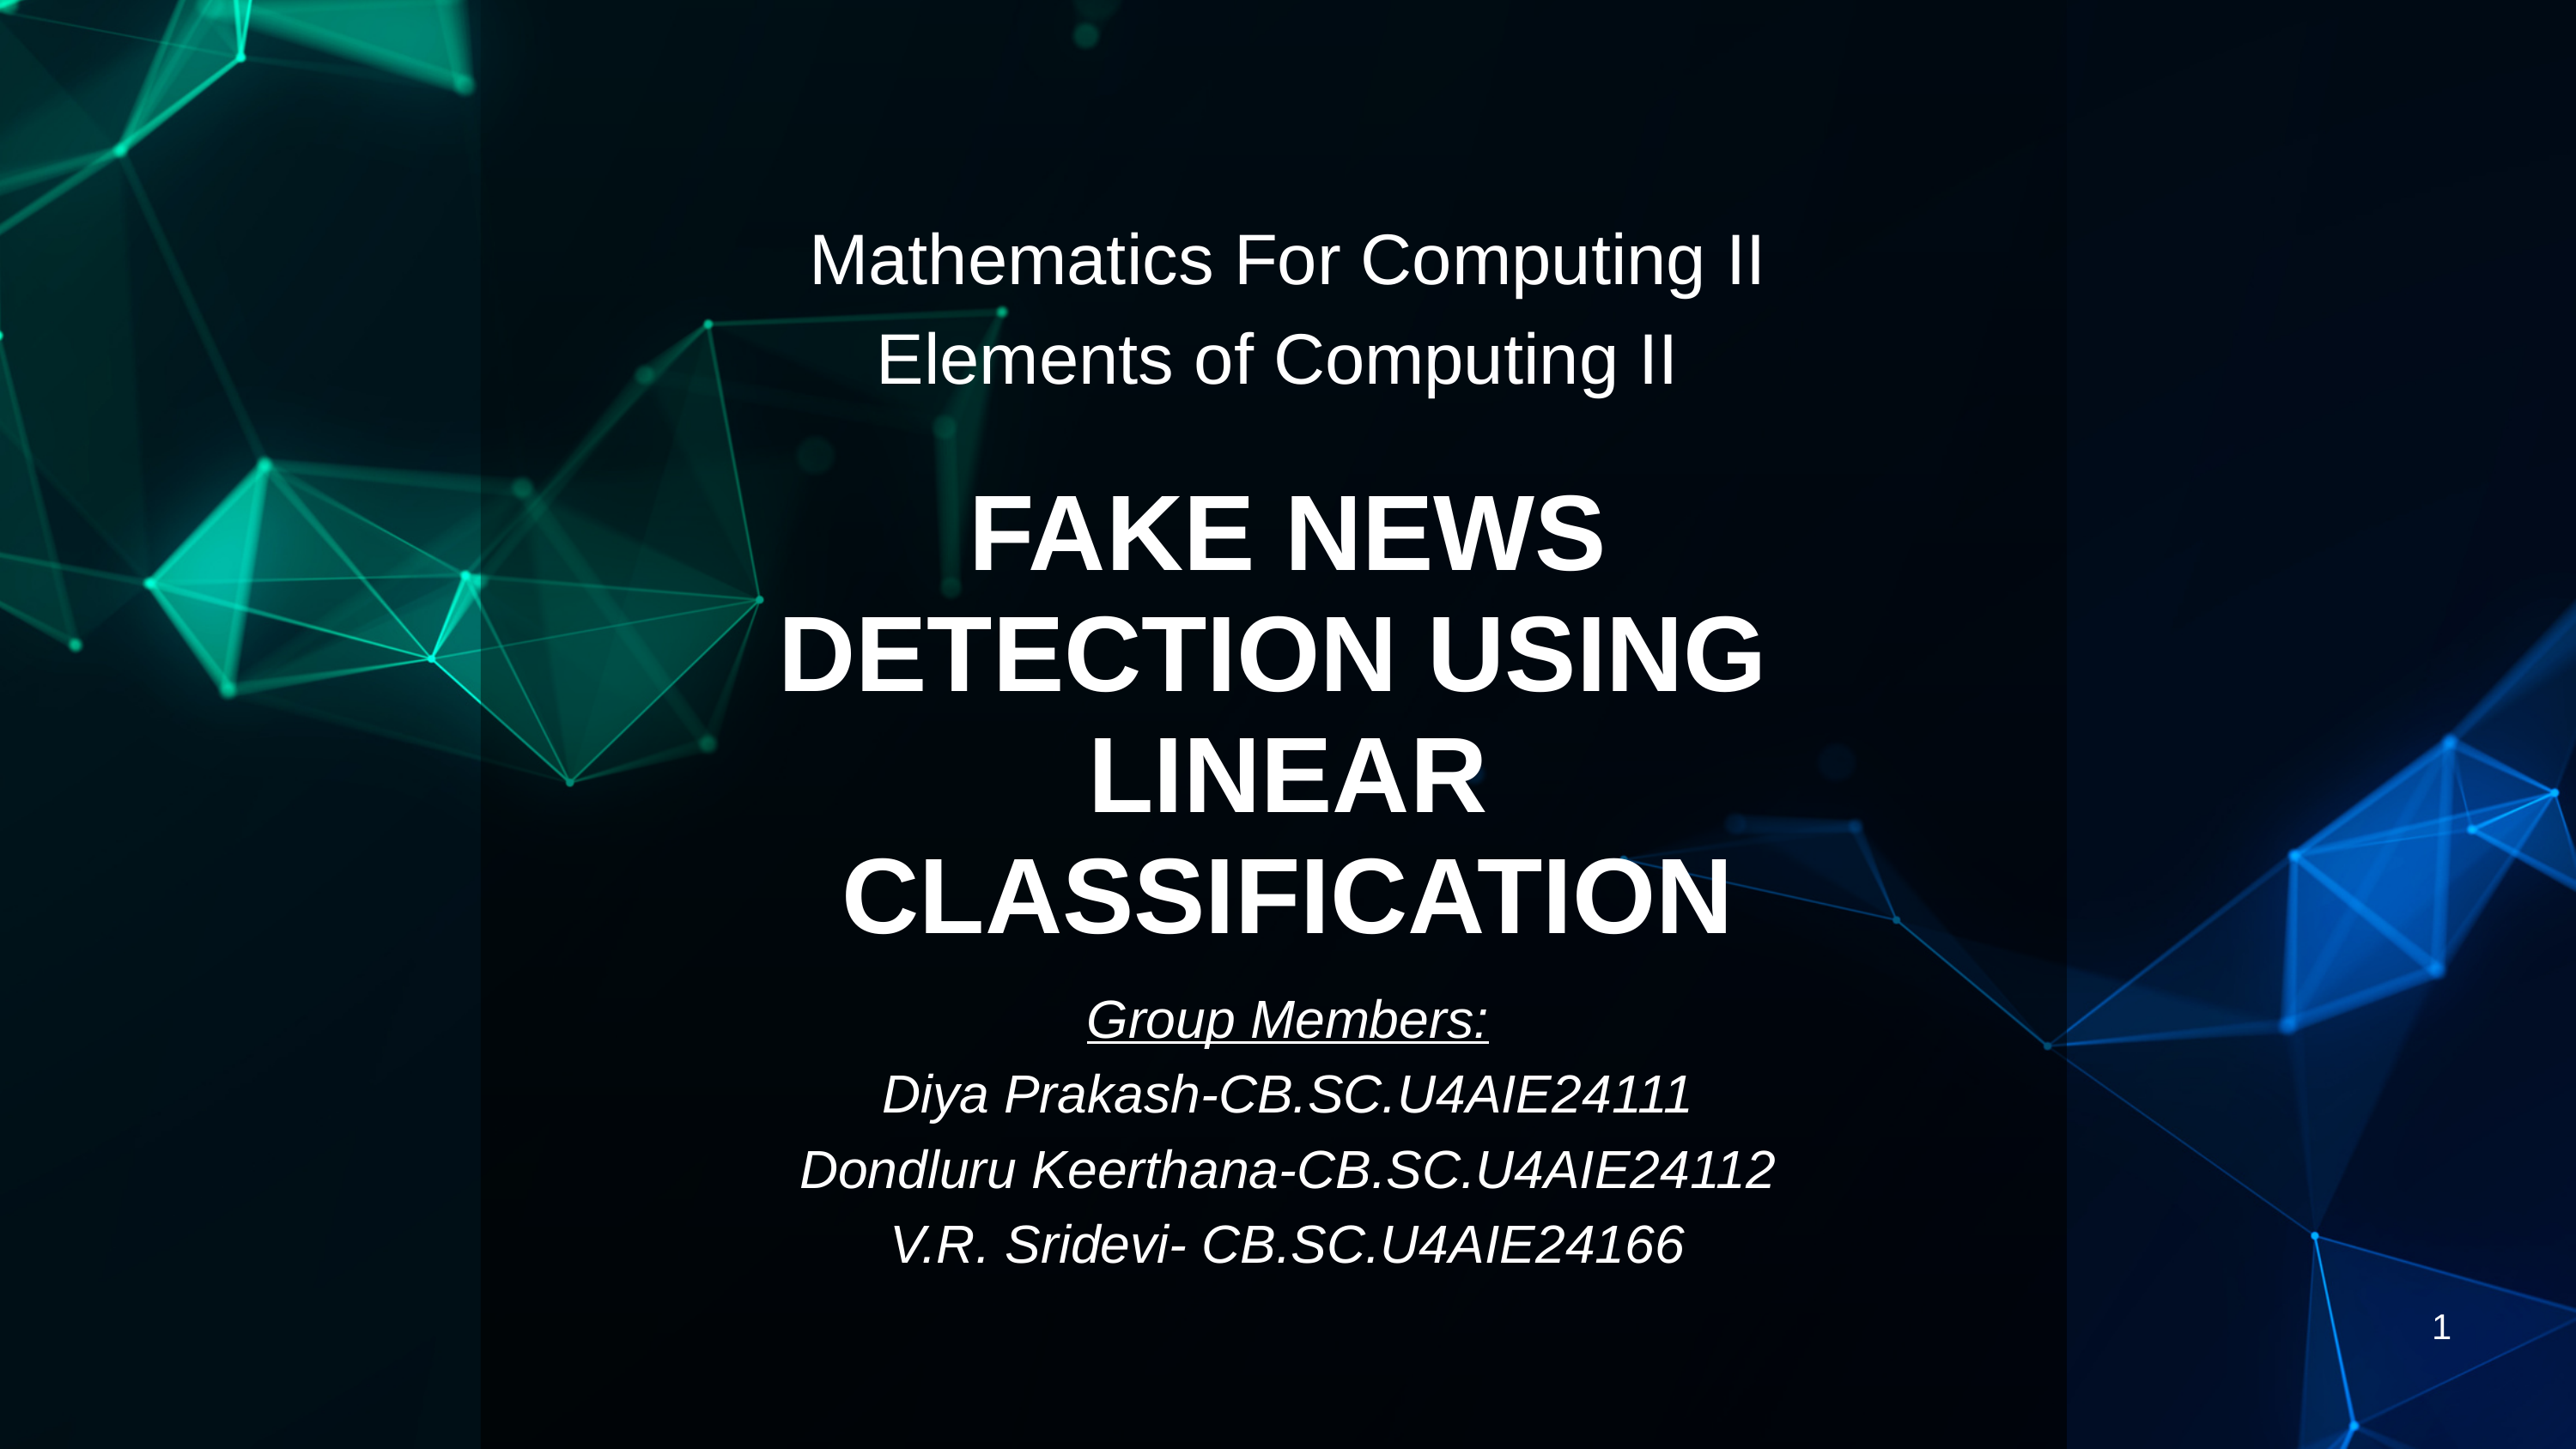

Mathematics For Computing II
Elements of Computing II
FAKE NEWS DETECTION USING
LINEAR CLASSIFICATION
Group Members:
Diya Prakash-CB.SC.U4AIE24111
Dondluru Keerthana-CB.SC.U4AIE24112
V.R. Sridevi- CB.SC.U4AIE24166
1